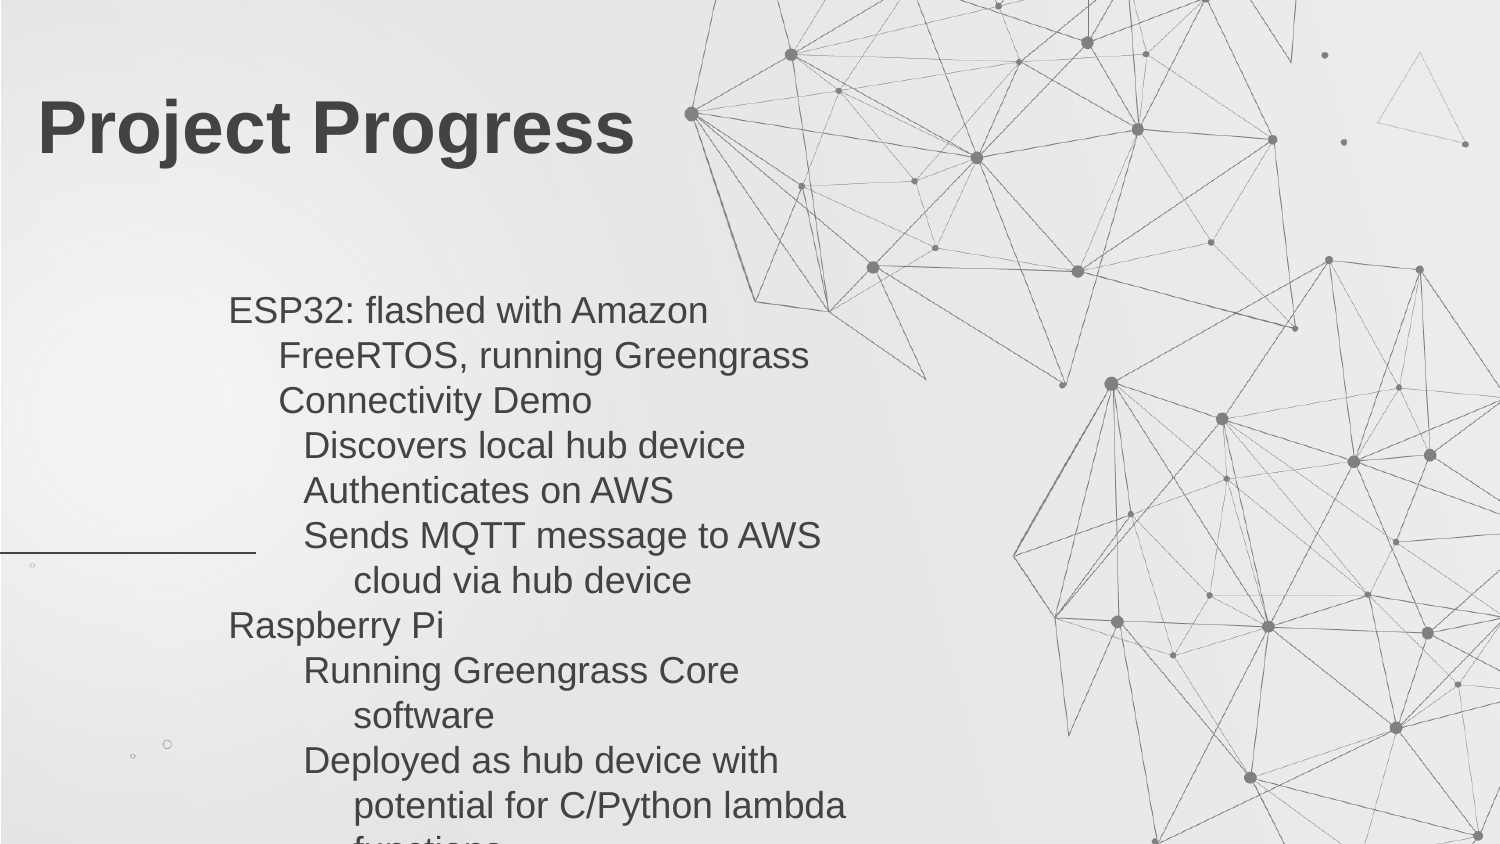

# Project Progress
ESP32: flashed with Amazon FreeRTOS, running Greengrass Connectivity Demo
Discovers local hub device
Authenticates on AWS
Sends MQTT message to AWS cloud via hub device
Raspberry Pi
Running Greengrass Core software
Deployed as hub device with potential for C/Python lambda functions
Communicates directly with AWS cloud